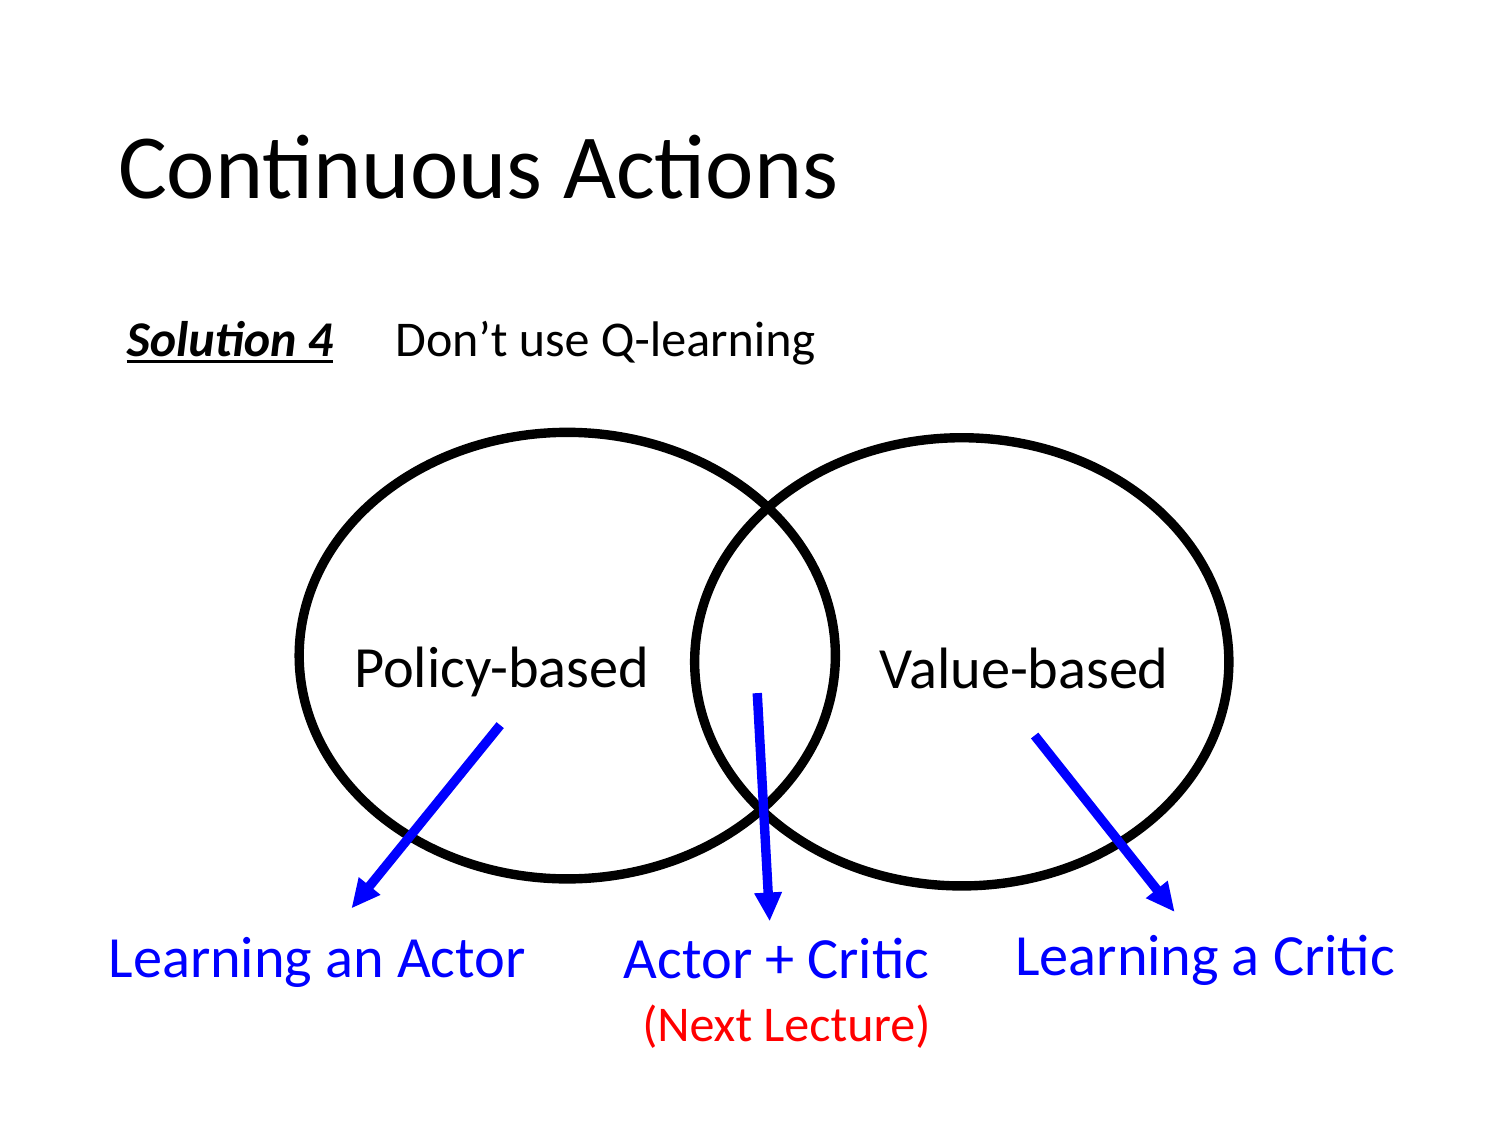

# Continuous Actions
Solution 4
Don’t use Q-learning

Policy-based
Value-based
Learning a Critic
Learning an Actor
Actor + Critic
(Next Lecture)